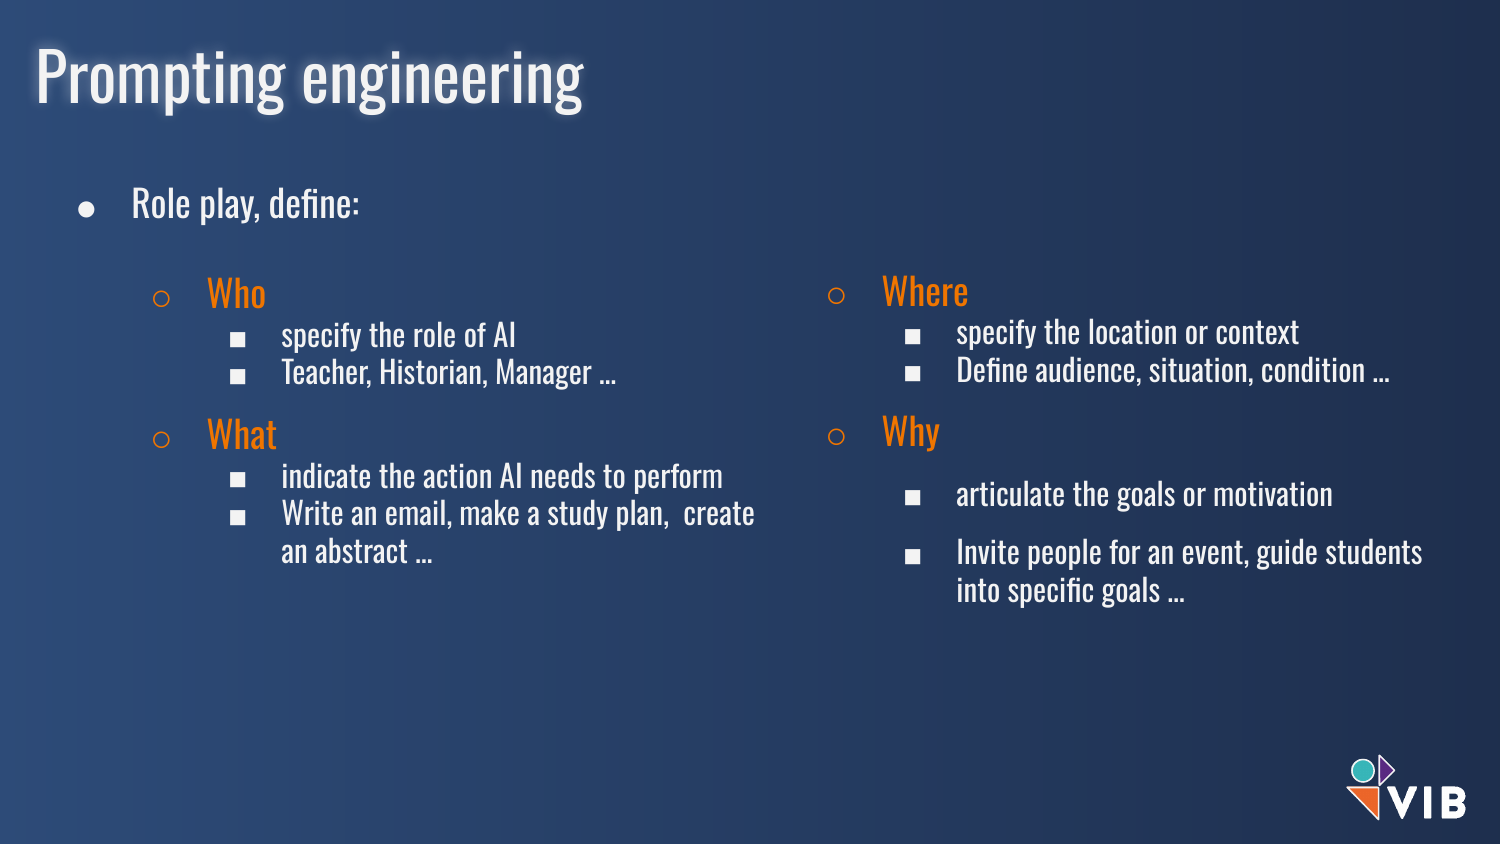

Prompting engineering
Role play, define:

Who
specify the role of AI
Teacher, Historian, Manager …
What
indicate the action AI needs to perform
Write an email, make a study plan,  create an abstract …
Where
specify the location or context
Define audience, situation, condition …
Why
articulate the goals or motivation
Invite people for an event, guide students into specific goals …